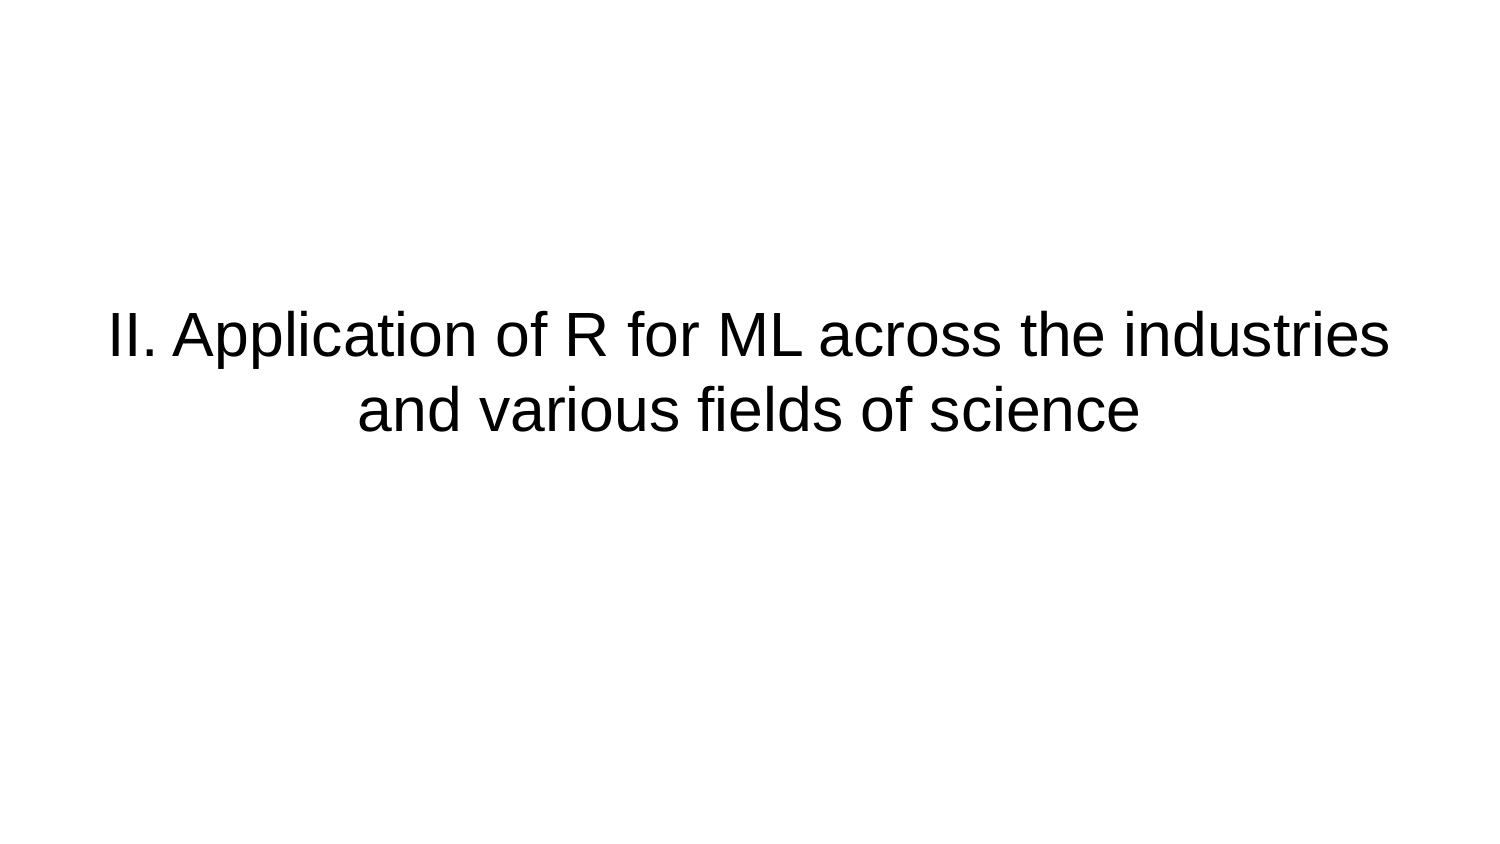

# II. Application of R for ML across the industries and various fields of science